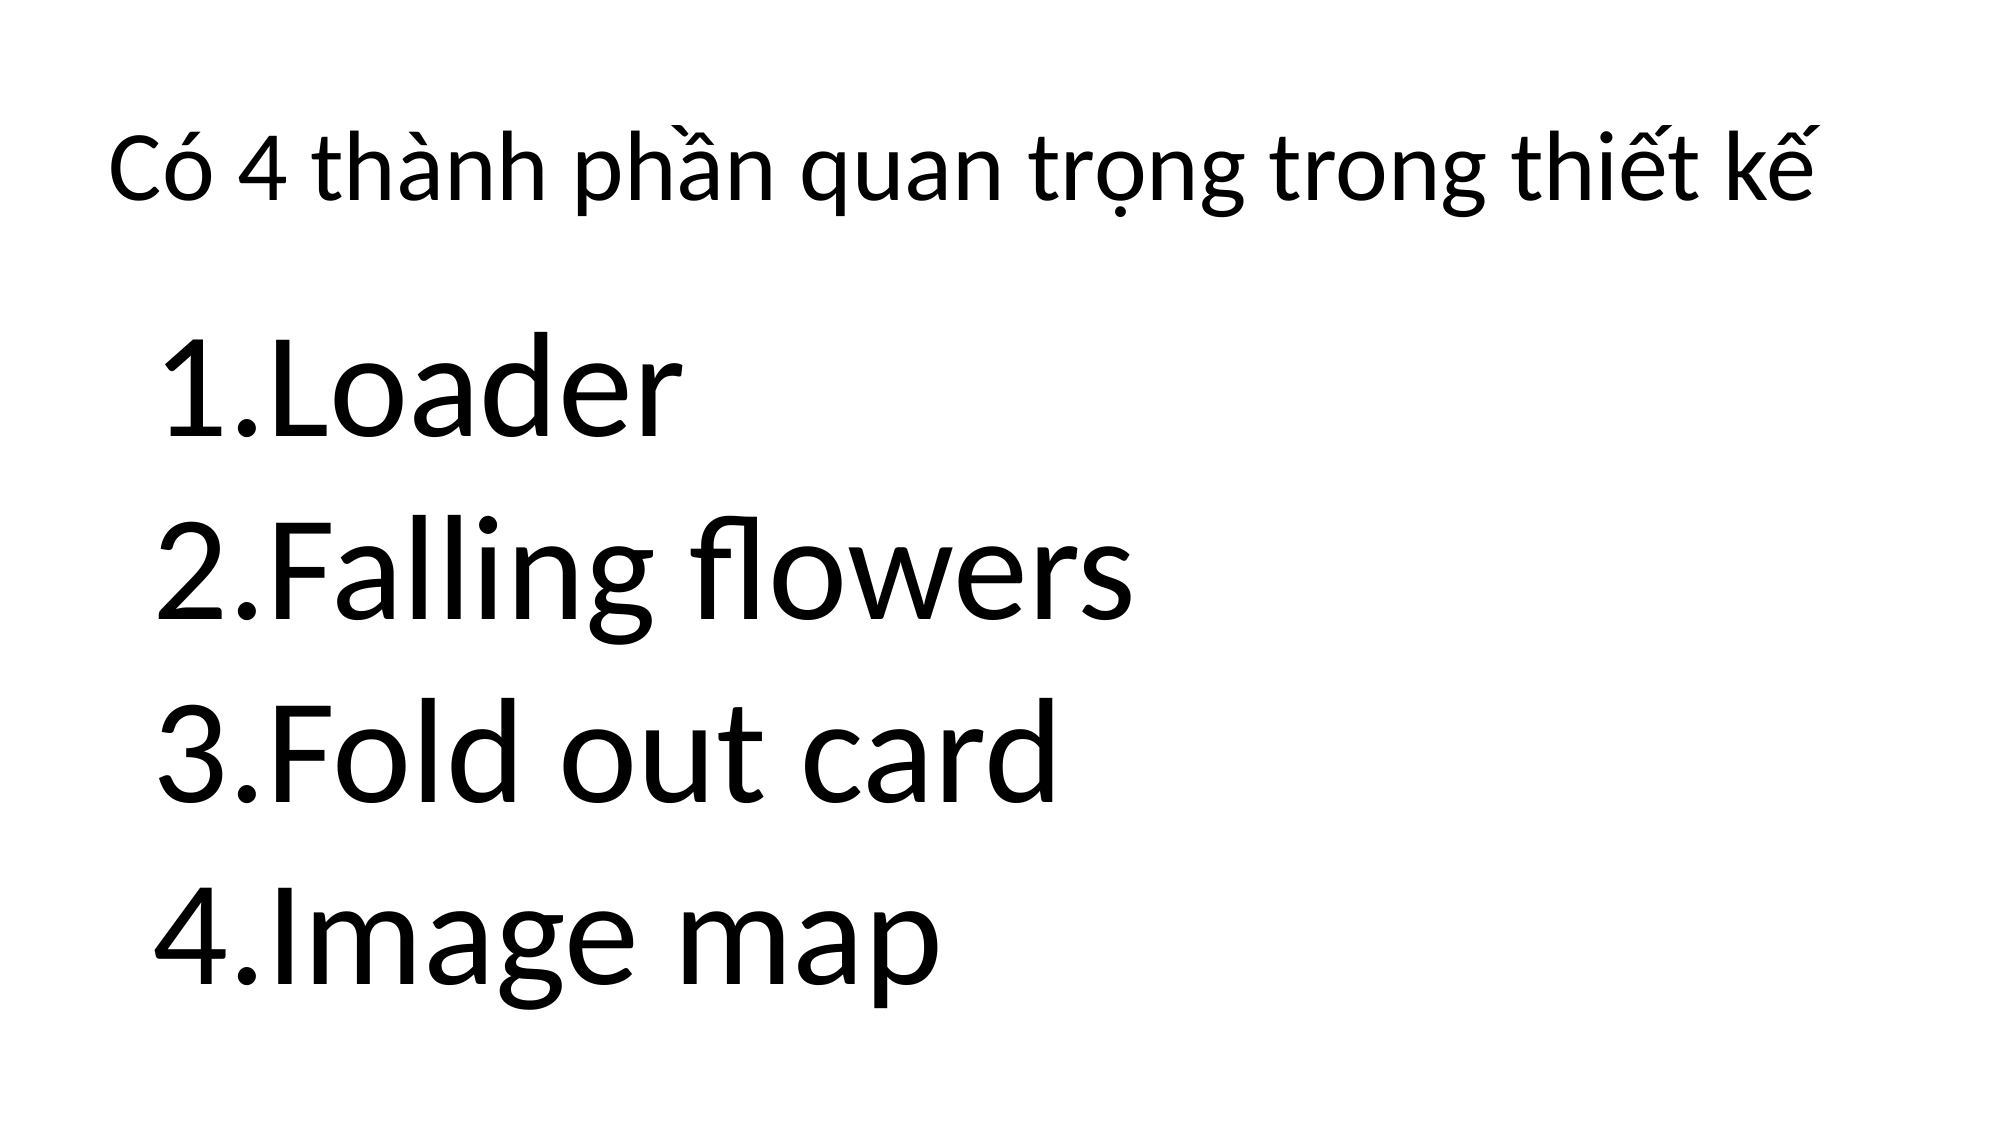

# Có 4 thành phần quan trọng trong thiết kế
Loader
Falling flowers
Fold out card
Image map